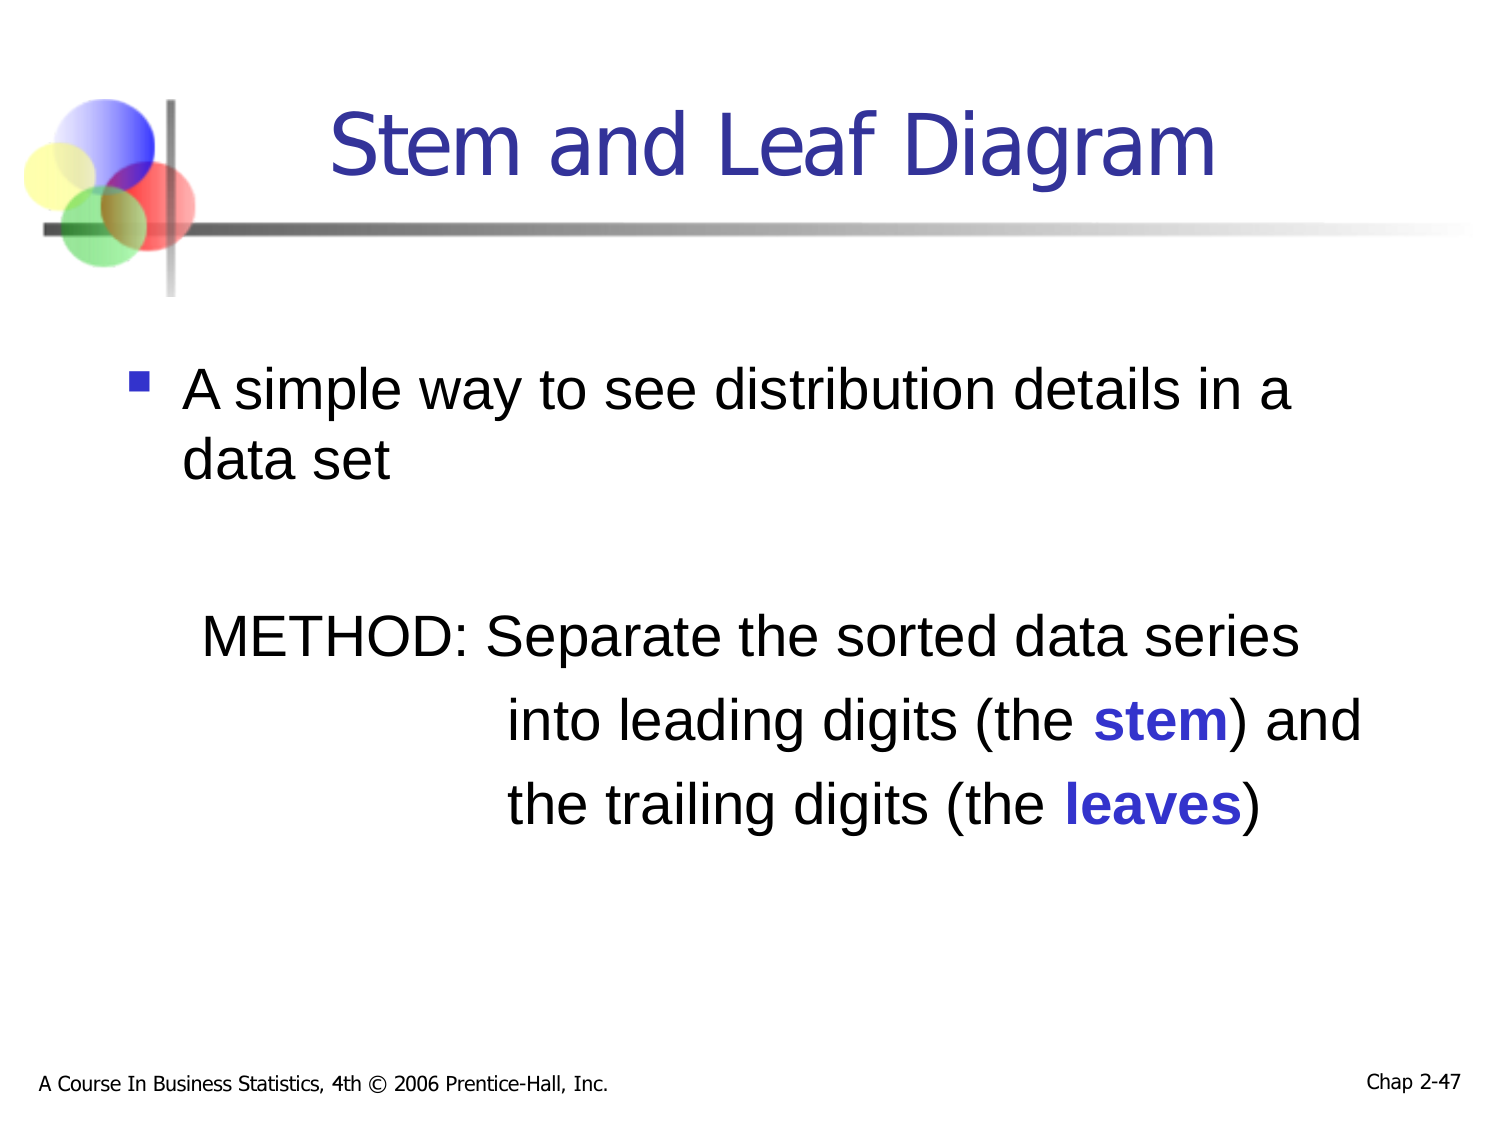

# Stem and Leaf Diagram
A simple way to see distribution details in a data set

METHOD: Separate the sorted data series
                into leading digits (the stem) and
                the trailing digits (the leaves)
A Course In Business Statistics, 4th © 2006 Prentice-Hall, Inc.
Chap 2-47